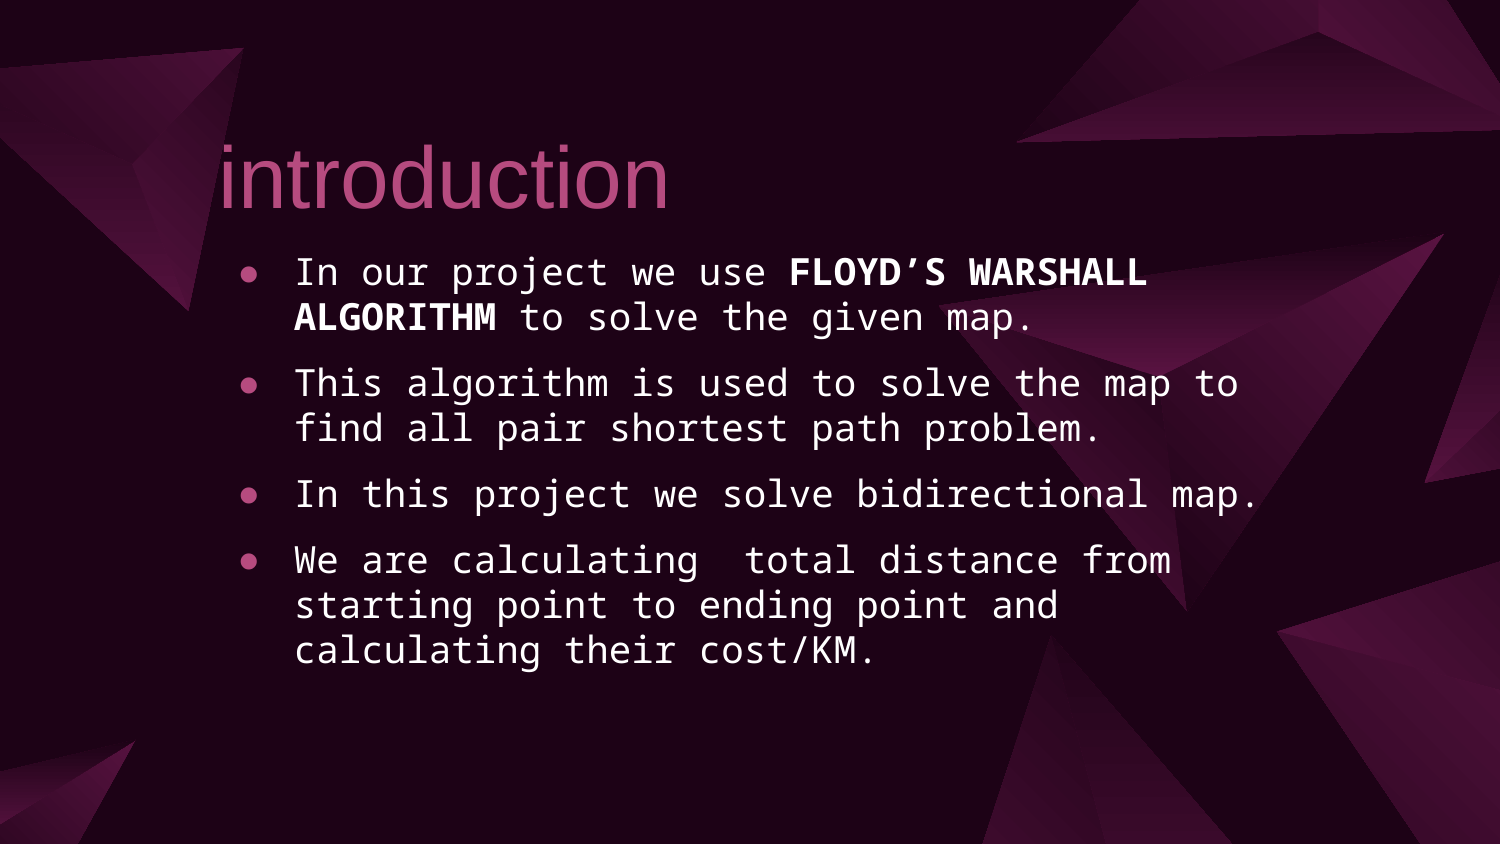

# introduction
In our project we use FLOYD’S WARSHALL ALGORITHM to solve the given map.
This algorithm is used to solve the map to find all pair shortest path problem.
In this project we solve bidirectional map.
We are calculating  total distance from starting point to ending point and calculating their cost/KM.